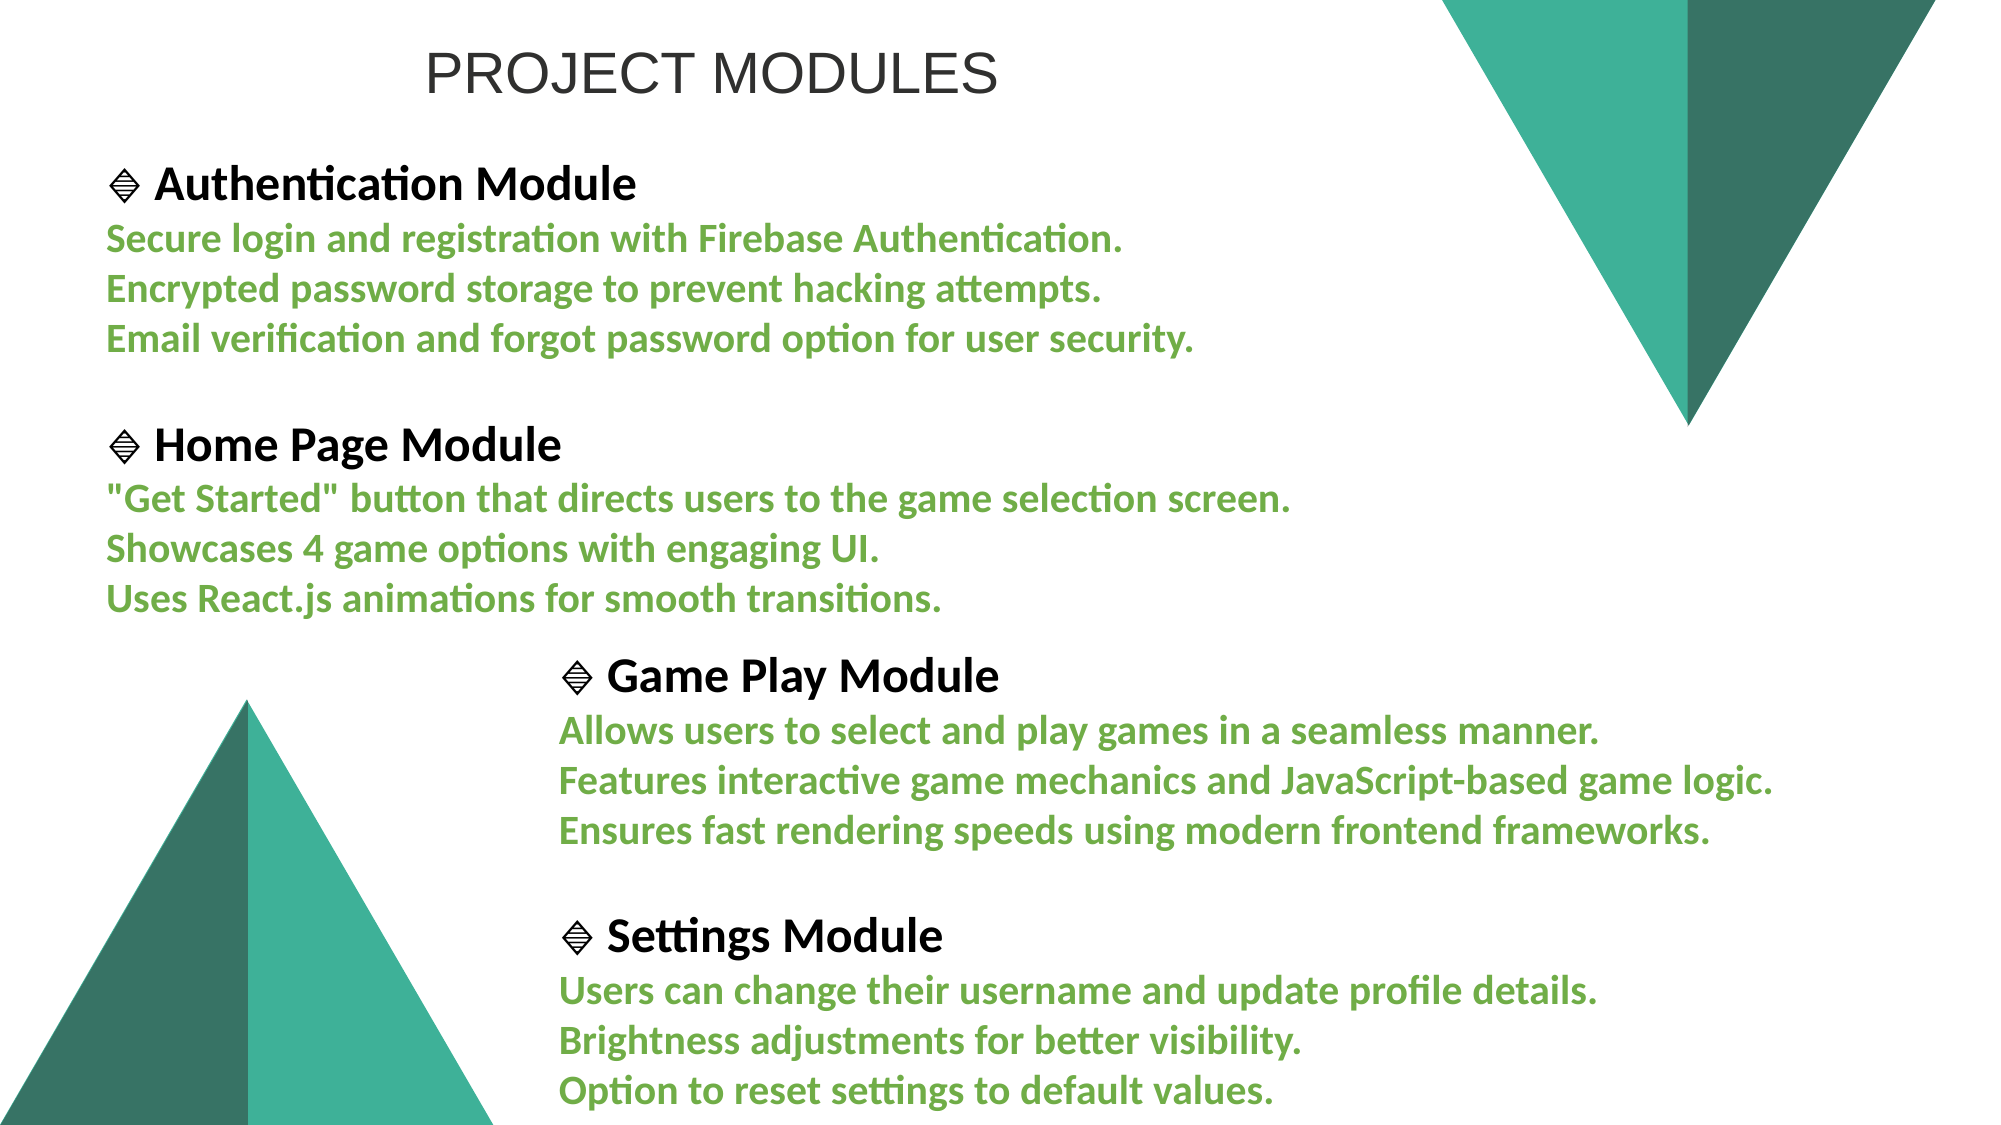

PROJECT MODULES
🔹 Authentication Module
Secure login and registration with Firebase Authentication.
Encrypted password storage to prevent hacking attempts.
Email verification and forgot password option for user security.

🔹 Home Page Module
"Get Started" button that directs users to the game selection screen.
Showcases 4 game options with engaging UI.
Uses React.js animations for smooth transitions.
🔹 Game Play Module
Allows users to select and play games in a seamless manner.
Features interactive game mechanics and JavaScript-based game logic.
Ensures fast rendering speeds using modern frontend frameworks.

🔹 Settings Module
Users can change their username and update profile details.
Brightness adjustments for better visibility.
Option to reset settings to default values.